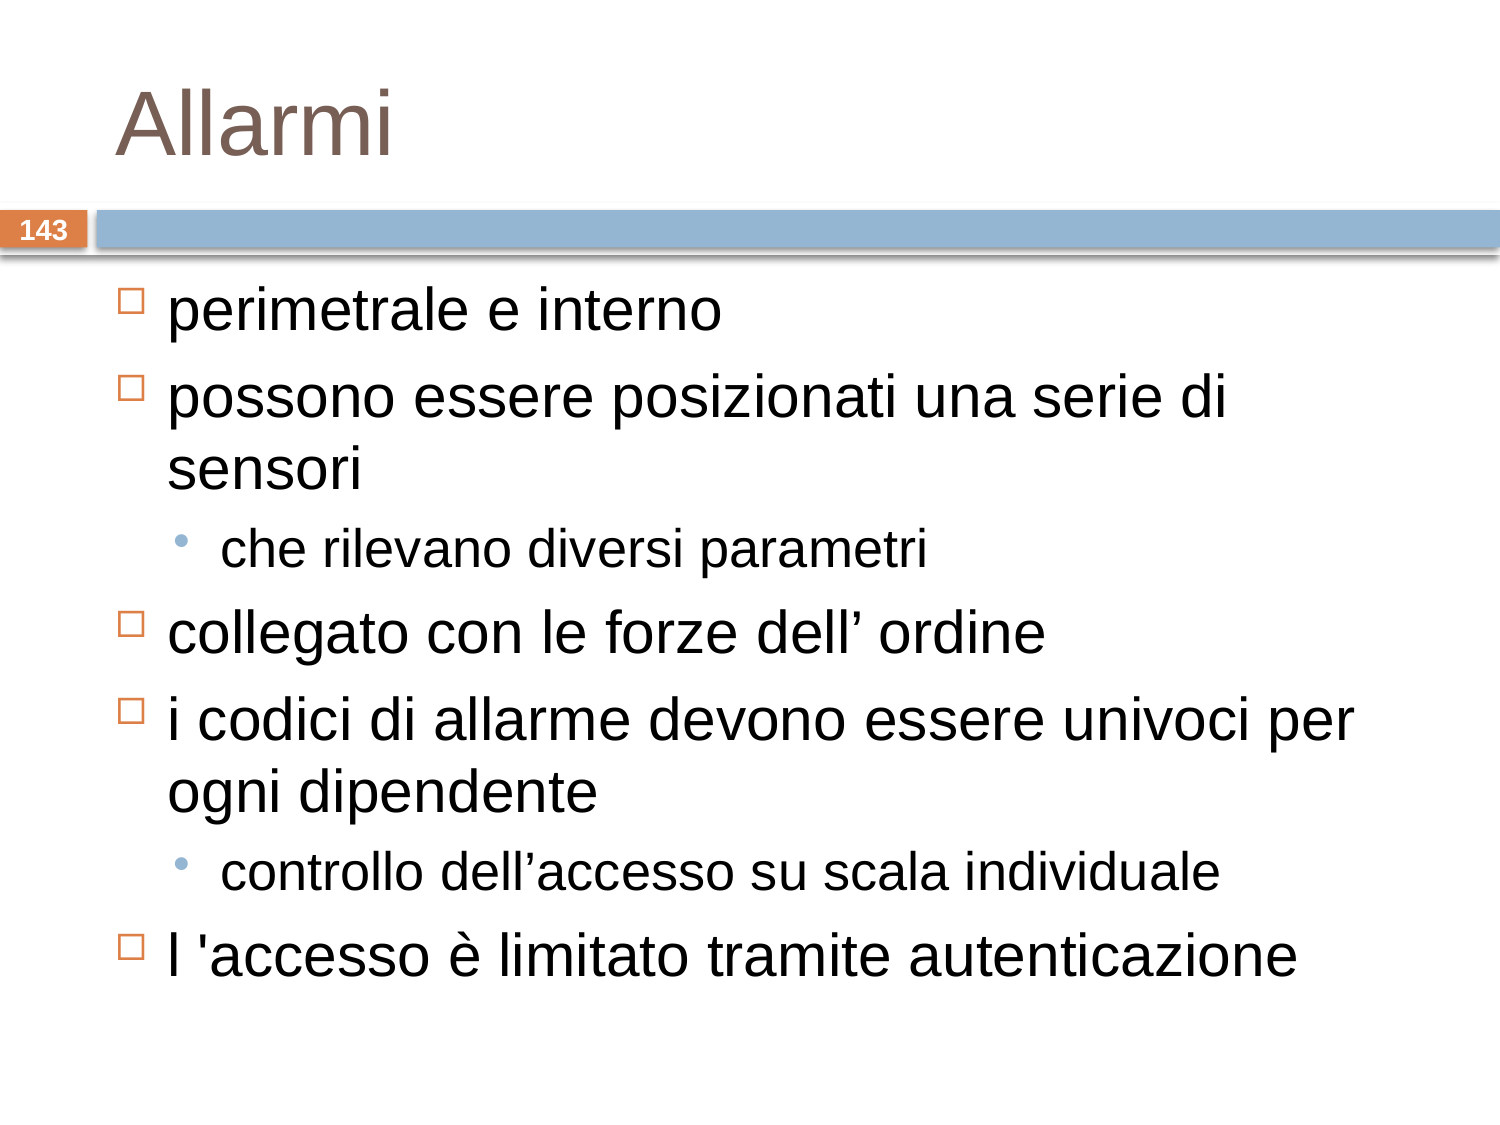

# Allarmi
143
perimetrale e interno
possono essere posizionati una serie di sensori
che rilevano diversi parametri
collegato con le forze dell’ ordine
i codici di allarme devono essere univoci per ogni dipendente
controllo dell’accesso su scala individuale
l 'accesso è limitato tramite autenticazione